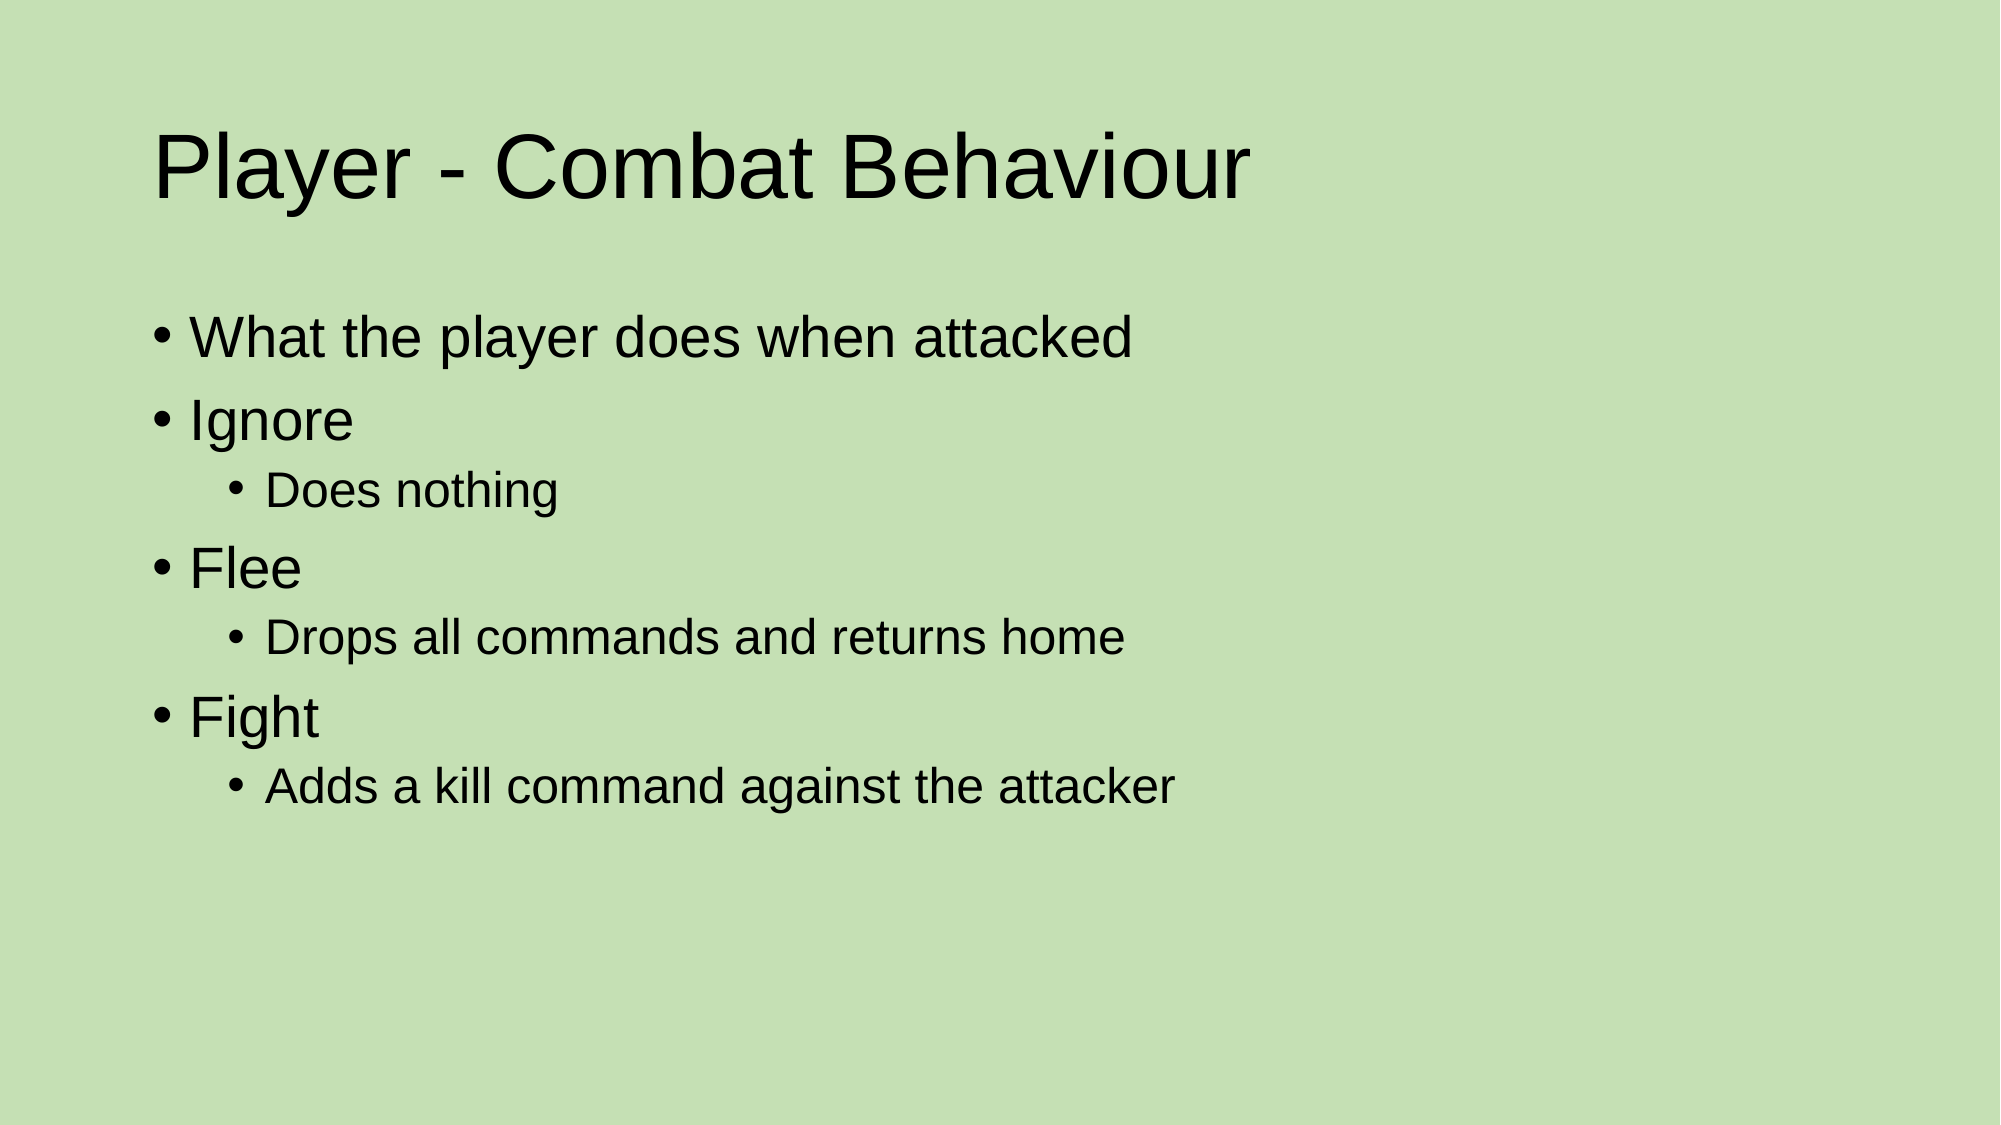

# Player - Combat Behaviour
What the player does when attacked
Ignore
Does nothing
Flee
Drops all commands and returns home
Fight
Adds a kill command against the attacker